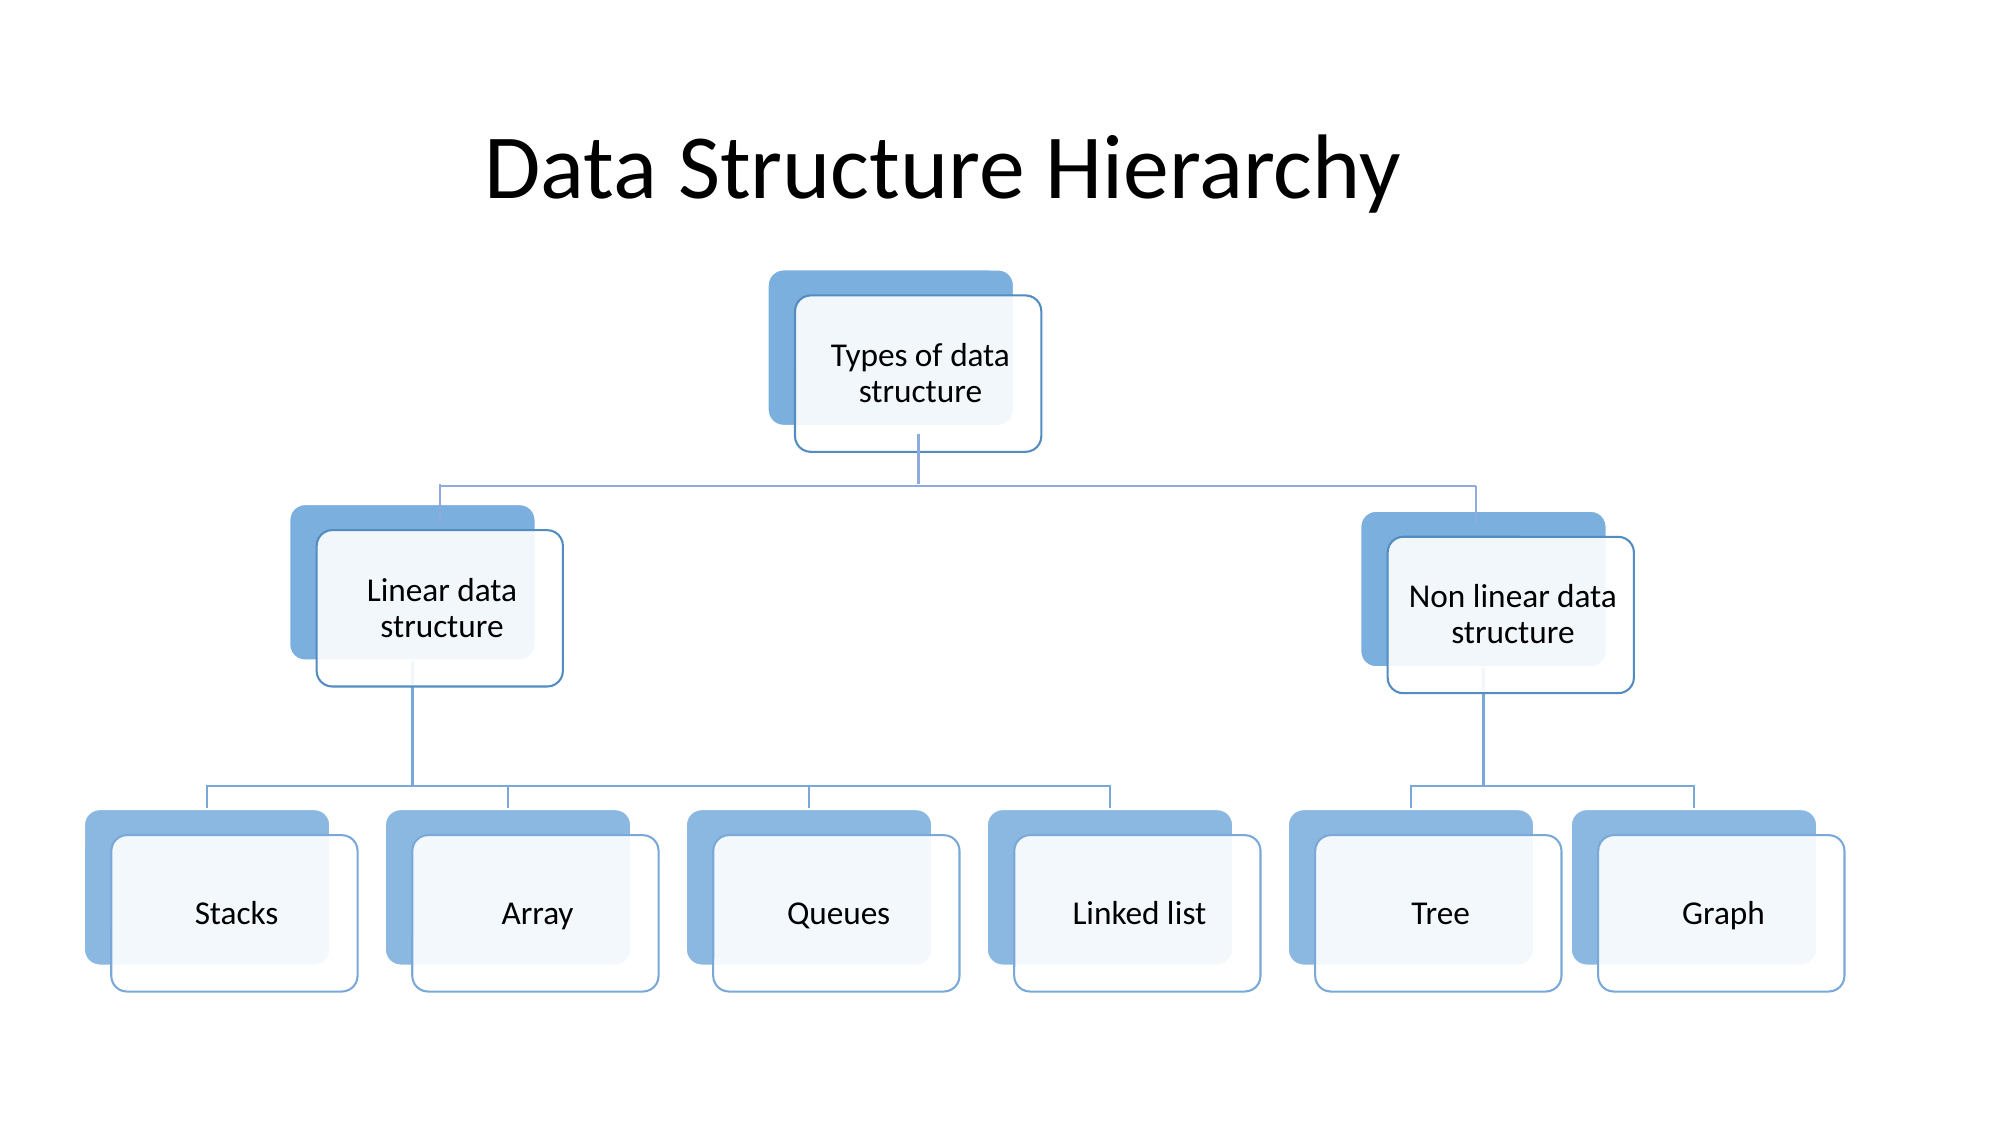

# Data Structure Hierarchy
Types of data structure
Linear data structure
Stacks
Array
Queues
Linked list
Non linear data structure
Tree
Graph